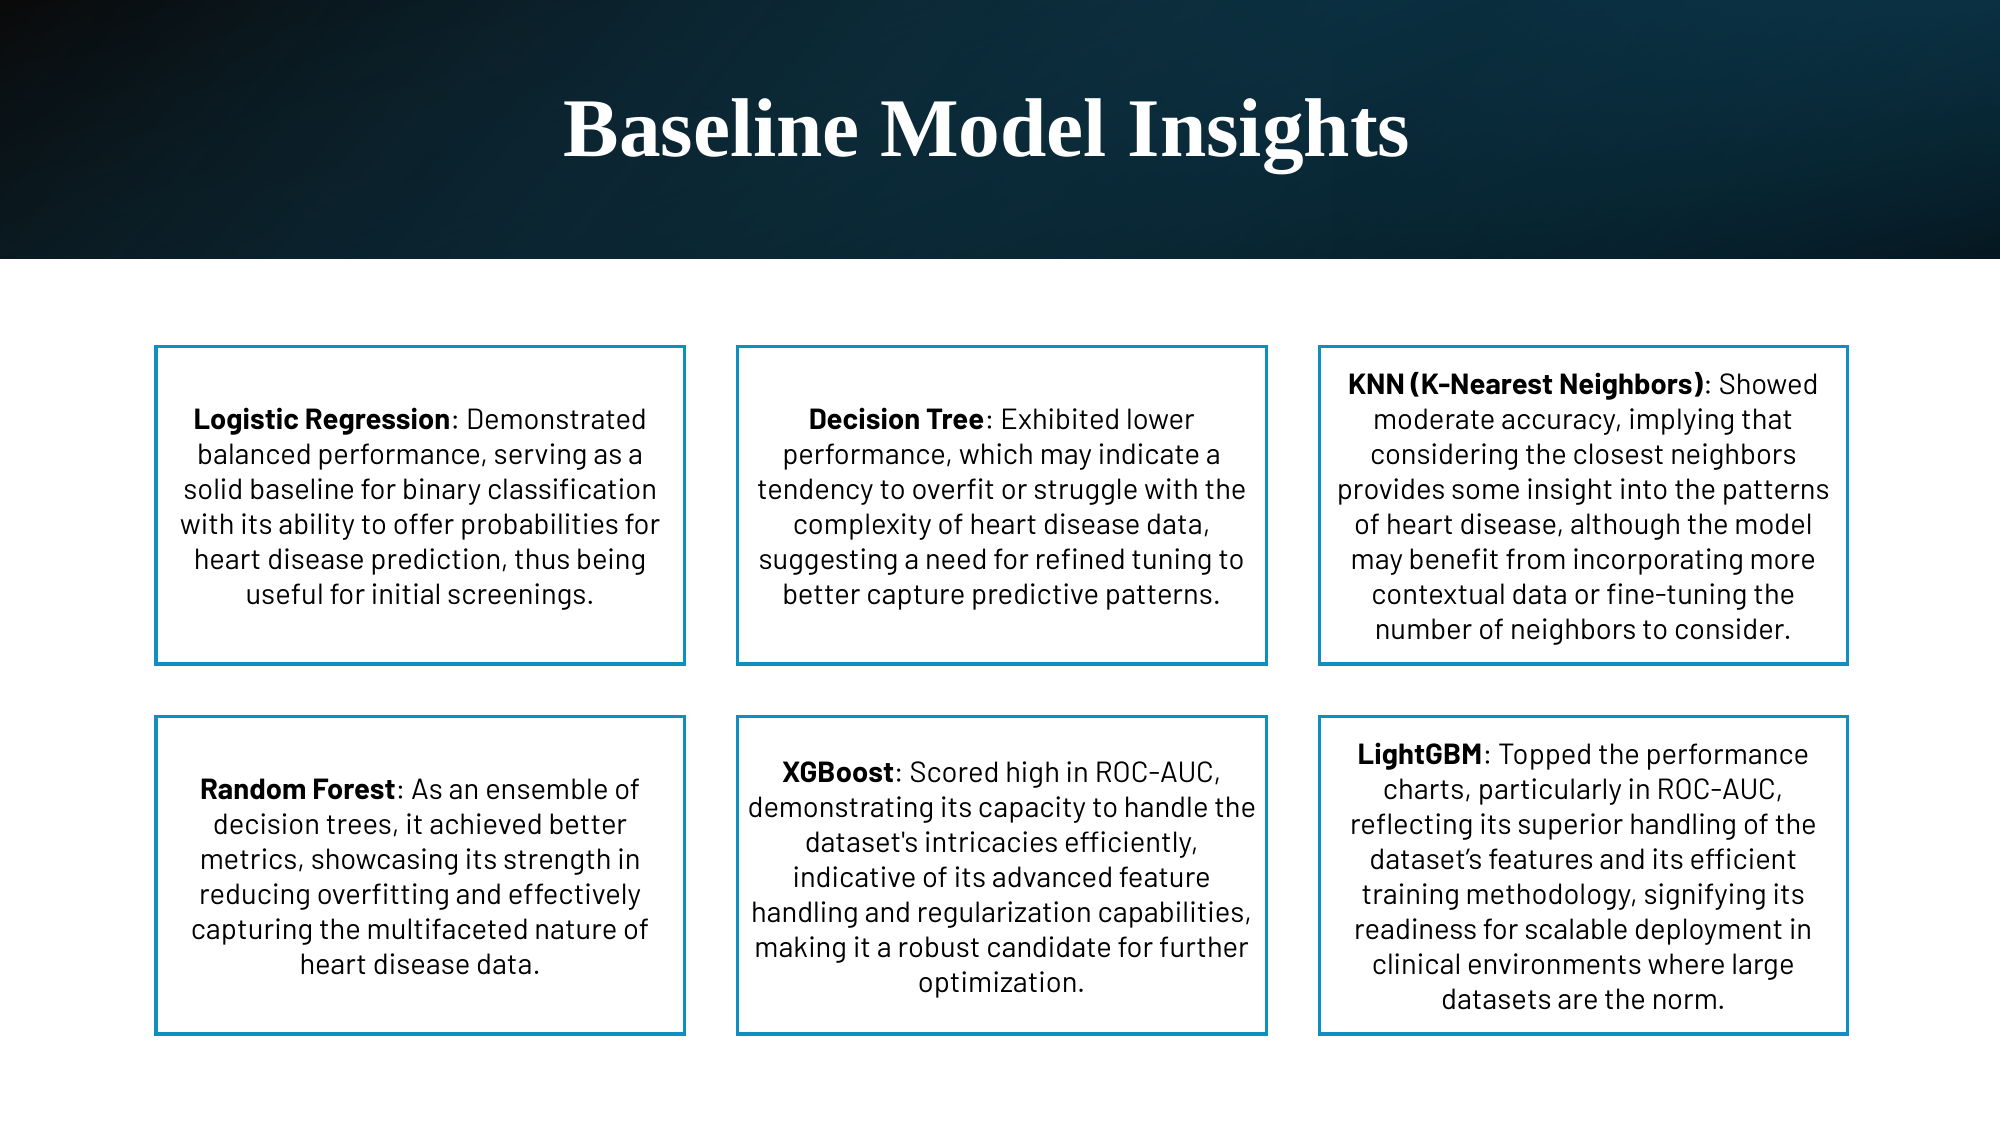

# Baseline Model Insights
Logistic Regression: Demonstrated balanced performance, serving as a solid baseline for binary classification with its ability to offer probabilities for heart disease prediction, thus being useful for initial screenings.
Decision Tree: Exhibited lower performance, which may indicate a tendency to overfit or struggle with the complexity of heart disease data, suggesting a need for refined tuning to better capture predictive patterns.
KNN (K-Nearest Neighbors): Showed moderate accuracy, implying that considering the closest neighbors provides some insight into the patterns of heart disease, although the model may benefit from incorporating more contextual data or fine-tuning the number of neighbors to consider.
Random Forest: As an ensemble of decision trees, it achieved better metrics, showcasing its strength in reducing overfitting and effectively capturing the multifaceted nature of heart disease data.
XGBoost: Scored high in ROC-AUC, demonstrating its capacity to handle the dataset's intricacies efficiently, indicative of its advanced feature handling and regularization capabilities, making it a robust candidate for further optimization.
LightGBM: Topped the performance charts, particularly in ROC-AUC, reflecting its superior handling of the dataset’s features and its efficient training methodology, signifying its readiness for scalable deployment in clinical environments where large datasets are the norm.